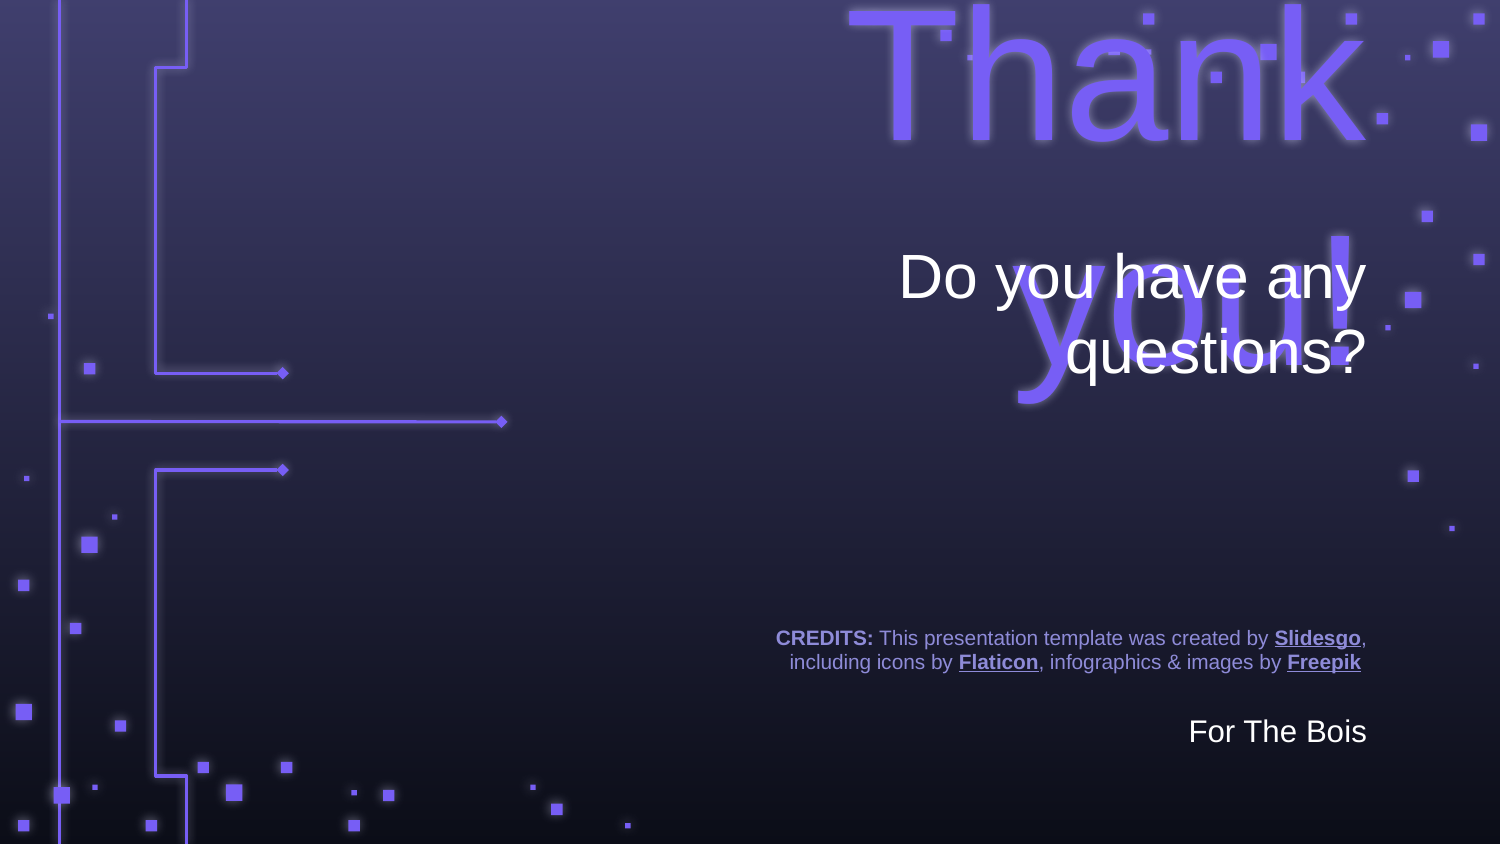

Thank you!
Do you have any questions?
For The Bois